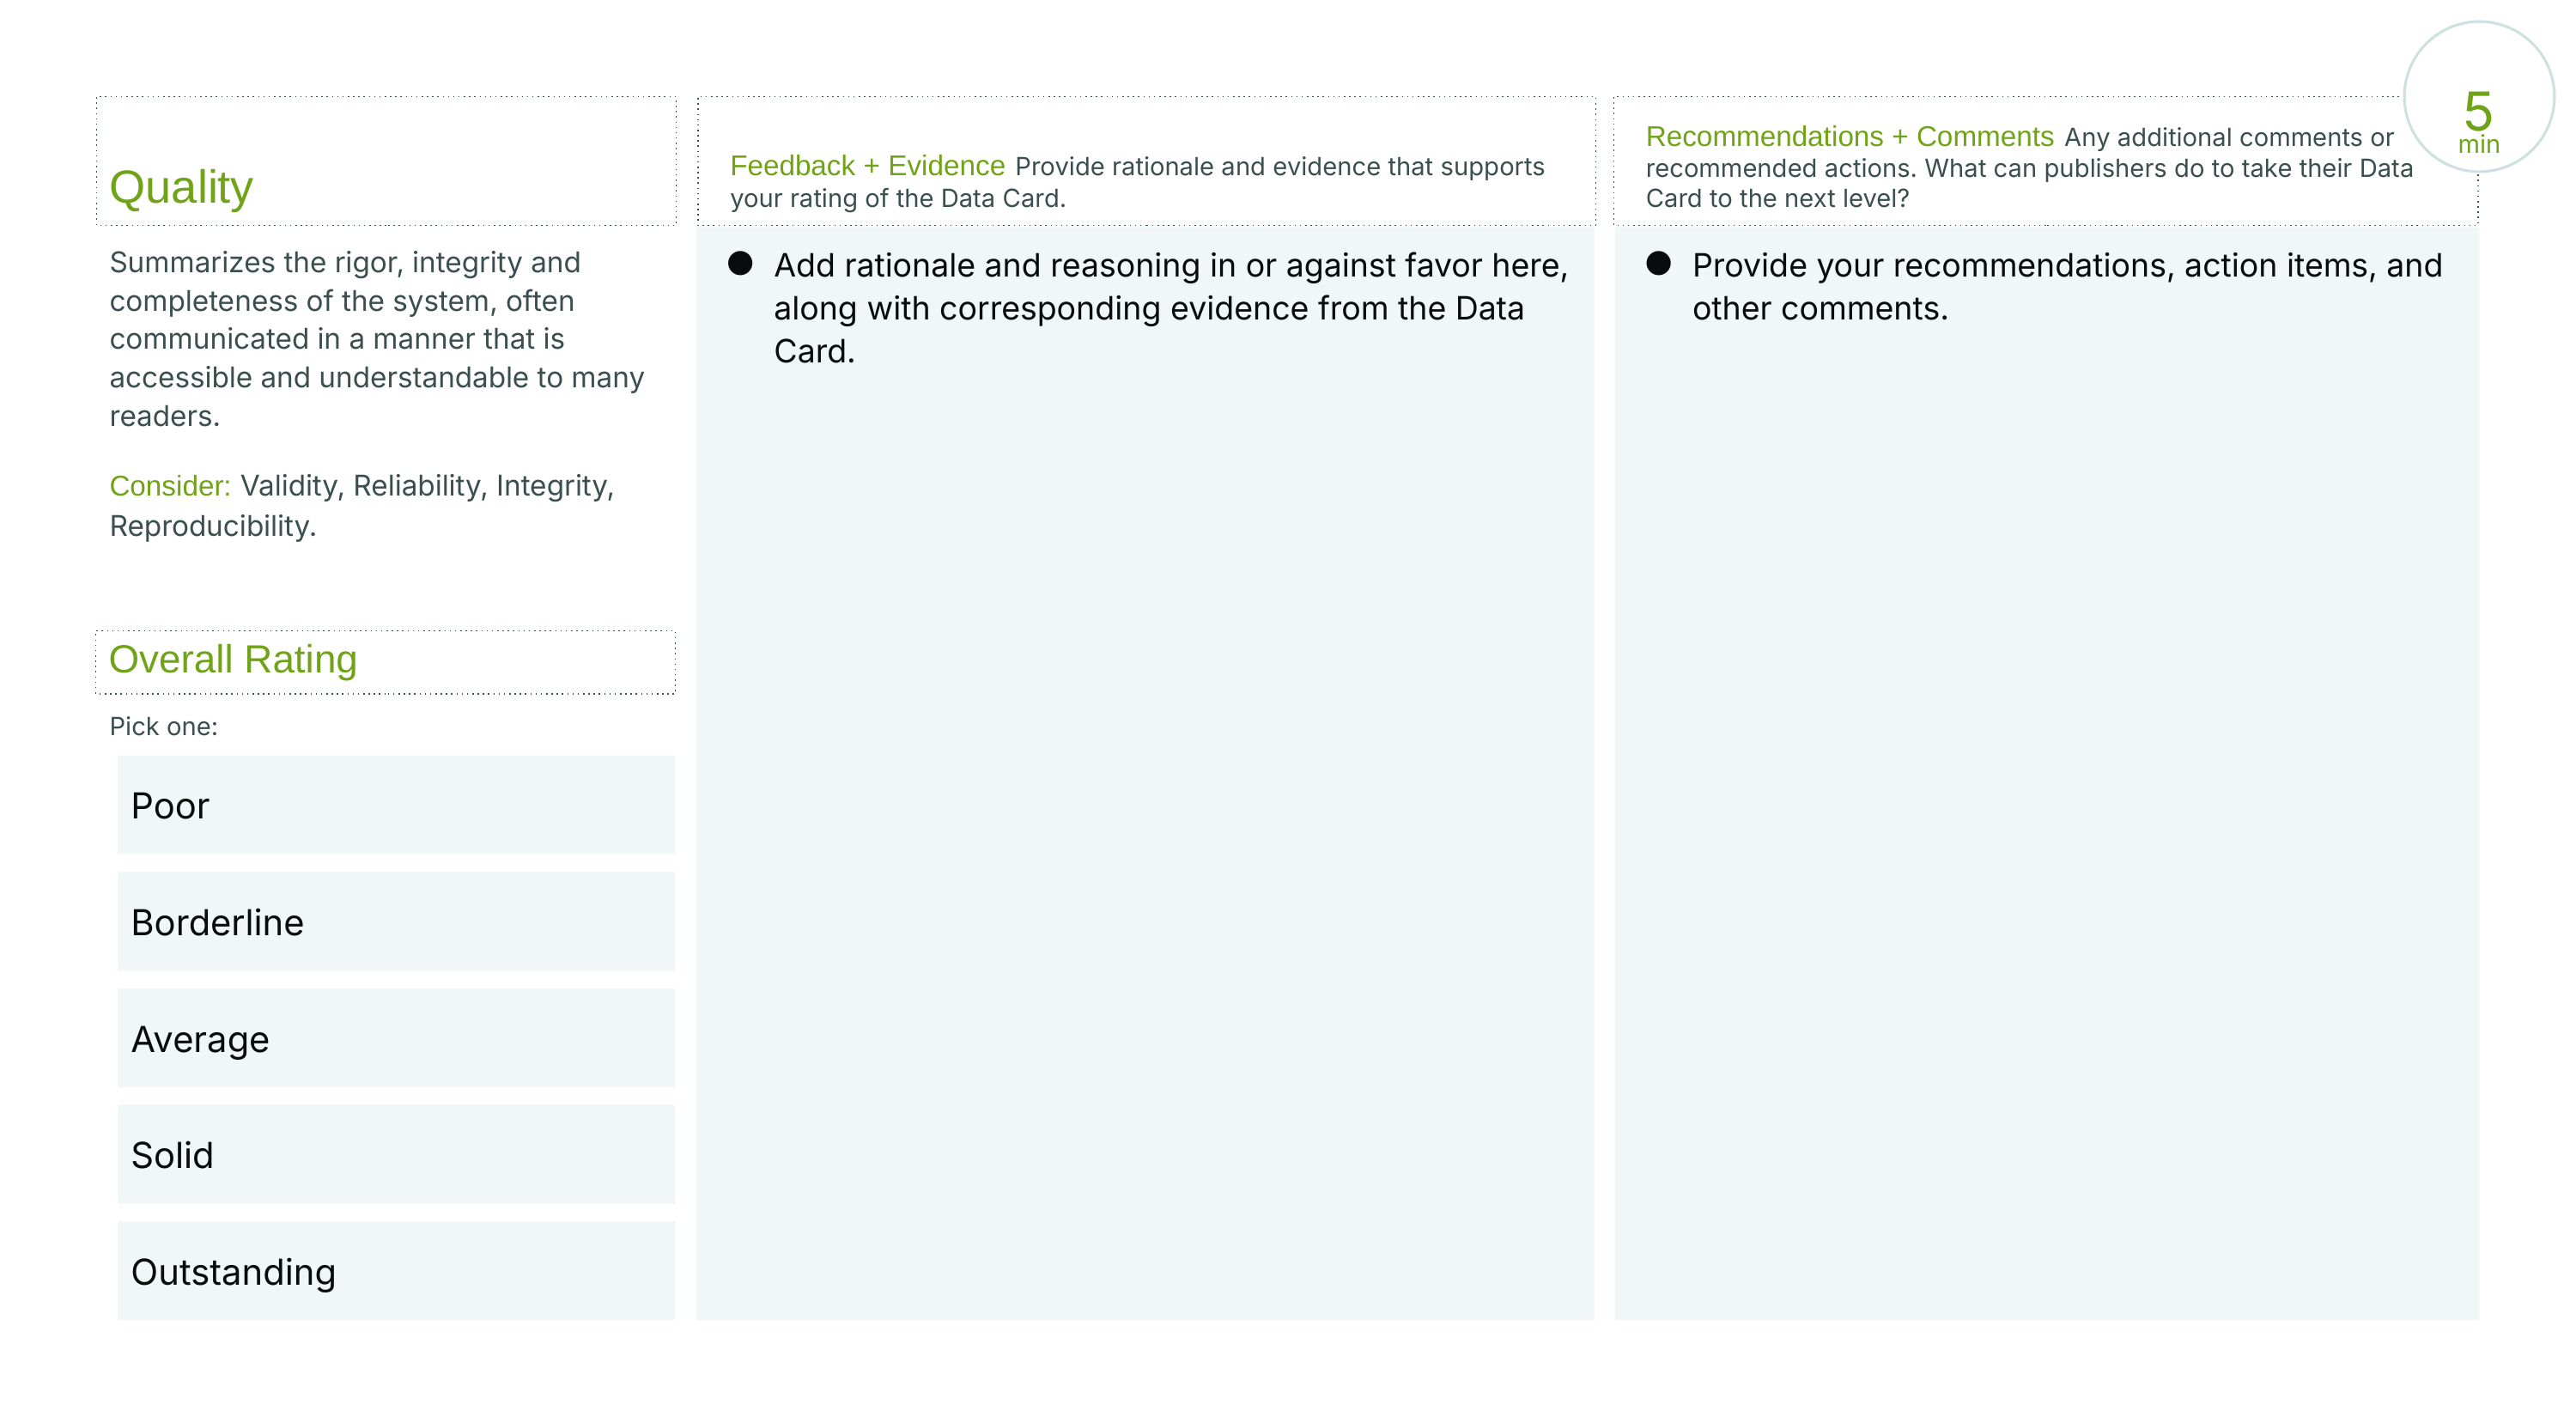

5
min
Quality
Feedback + Evidence Provide rationale and evidence that supports your rating of the Data Card.
Recommendations + Comments Any additional comments or recommended actions. What can publishers do to take their Data Card to the next level?
Summarizes the rigor, integrity and completeness of the system, often communicated in a manner that is accessible and understandable to many readers.
Consider: Validity, Reliability, Integrity, Reproducibility.
Add rationale and reasoning in or against favor here, along with corresponding evidence from the Data Card.
Provide your recommendations, action items, and other comments.
Overall Rating
Pick one:
Poor
Borderline
Average
Solid
Outstanding